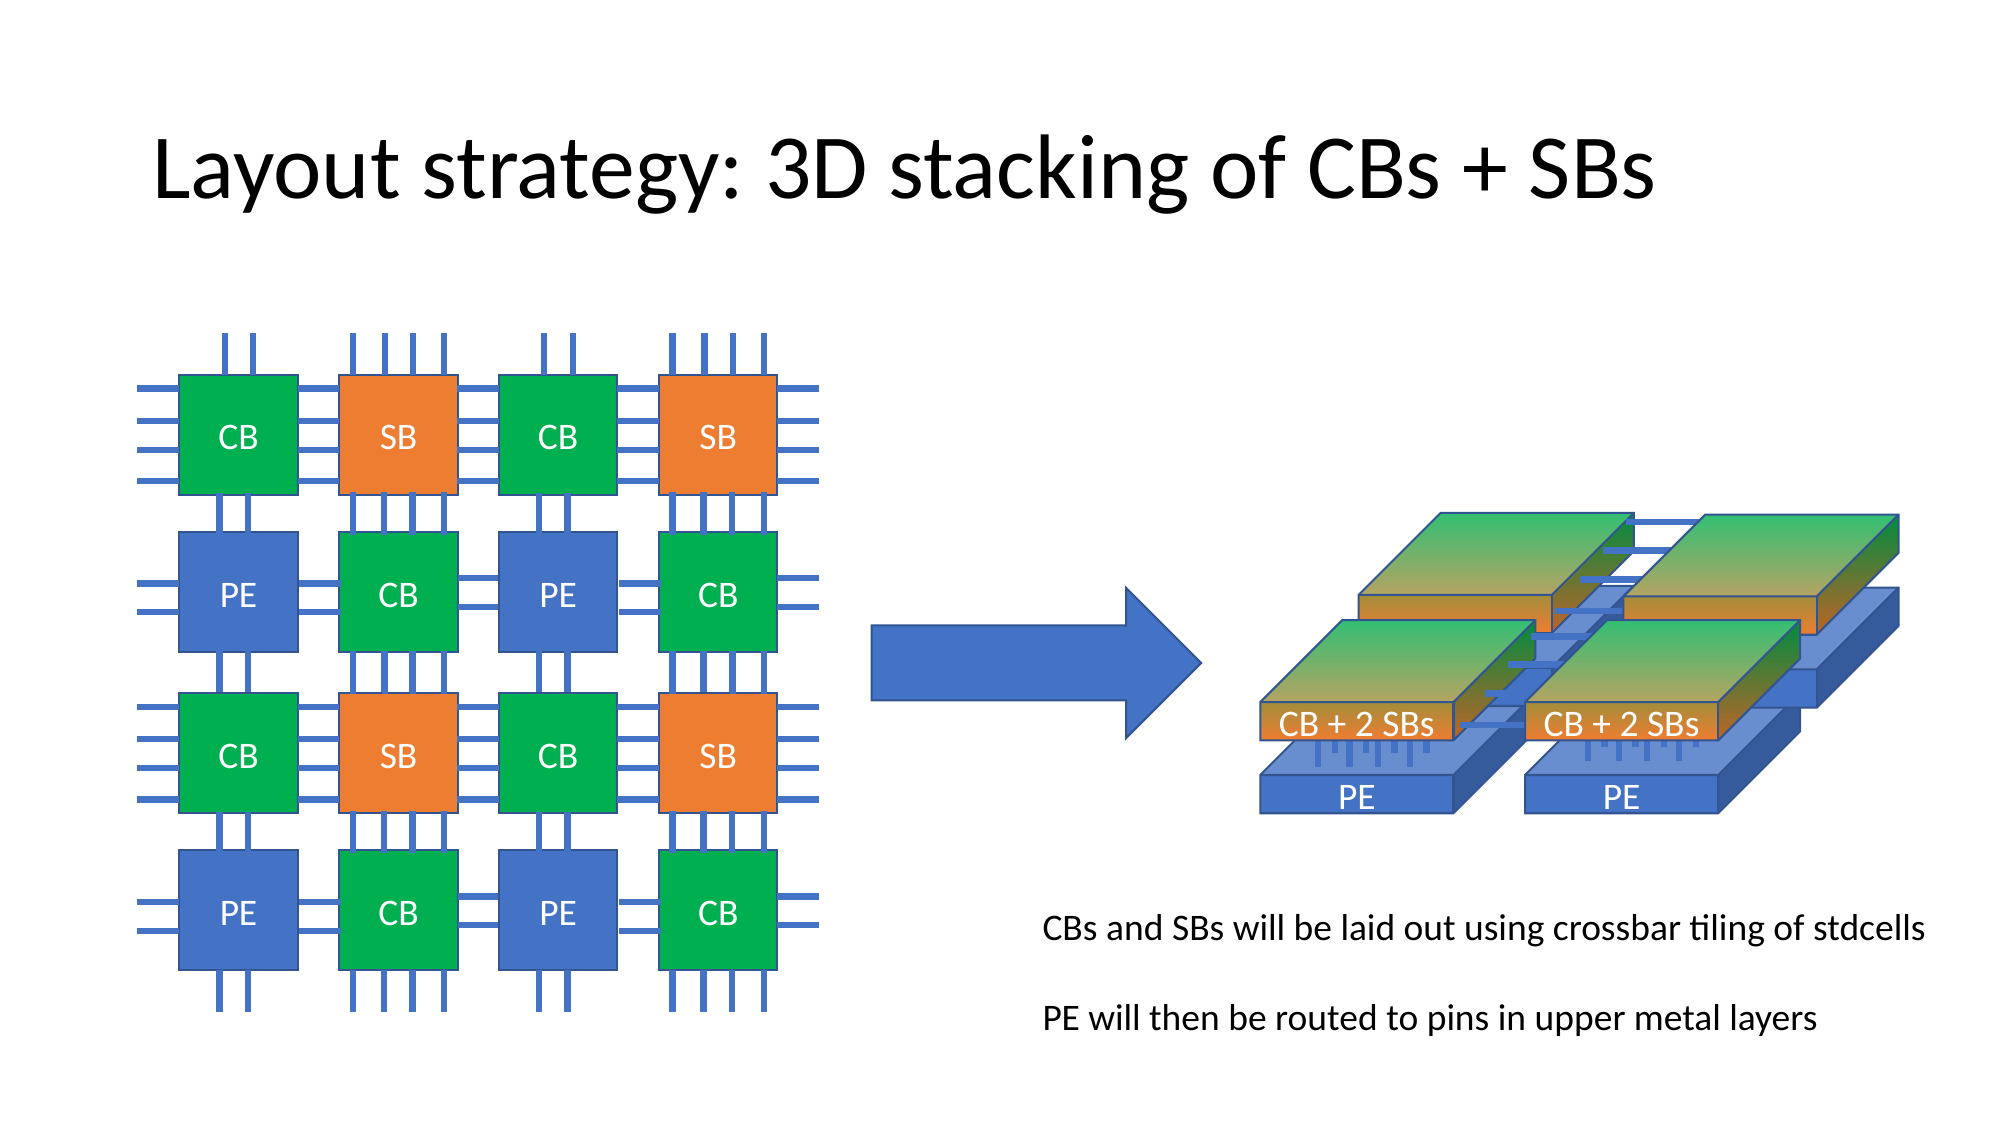

# Layout strategy: 3D stacking of CBs + SBs
CB
SB
PE
CB
CB
SB
PE
CB
CB
SB
PE
CB
CB
SB
PE
CB

CB + 2 SBs
CB + 2 SBs
PE
PE

CBs and SBs will be laid out using crossbar tiling of stdcells

PE will then be routed to pins in upper metal layers